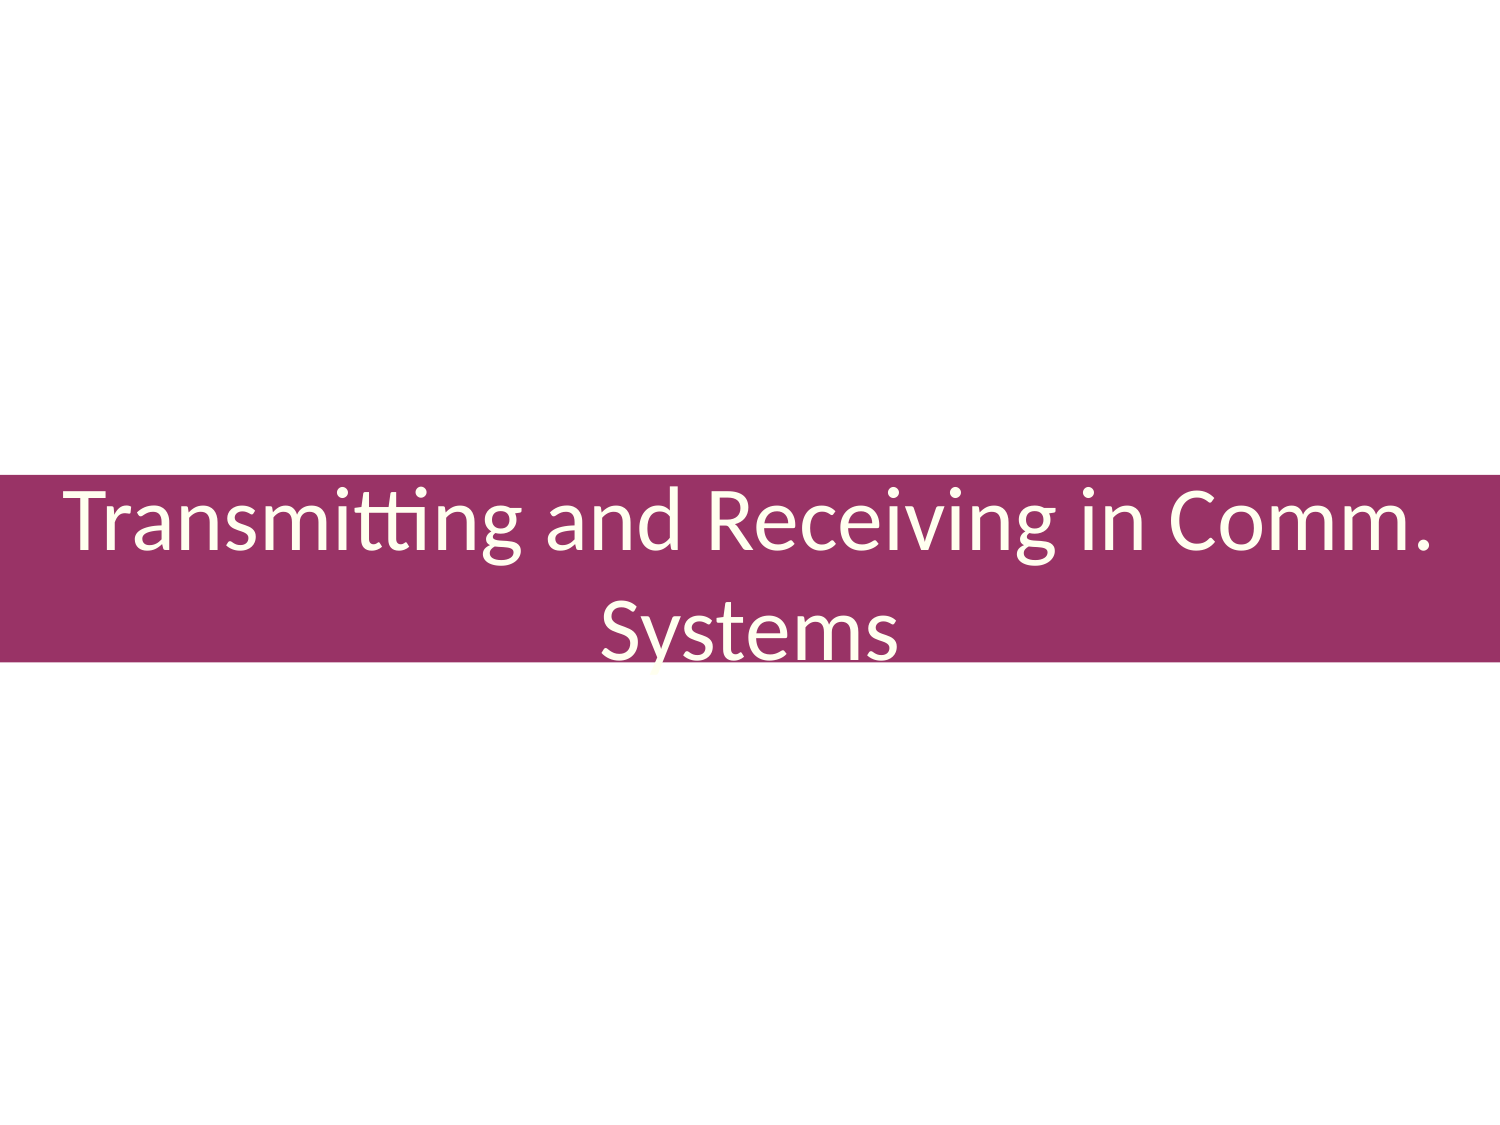

# Transmitting and Receiving in Comm. Systems